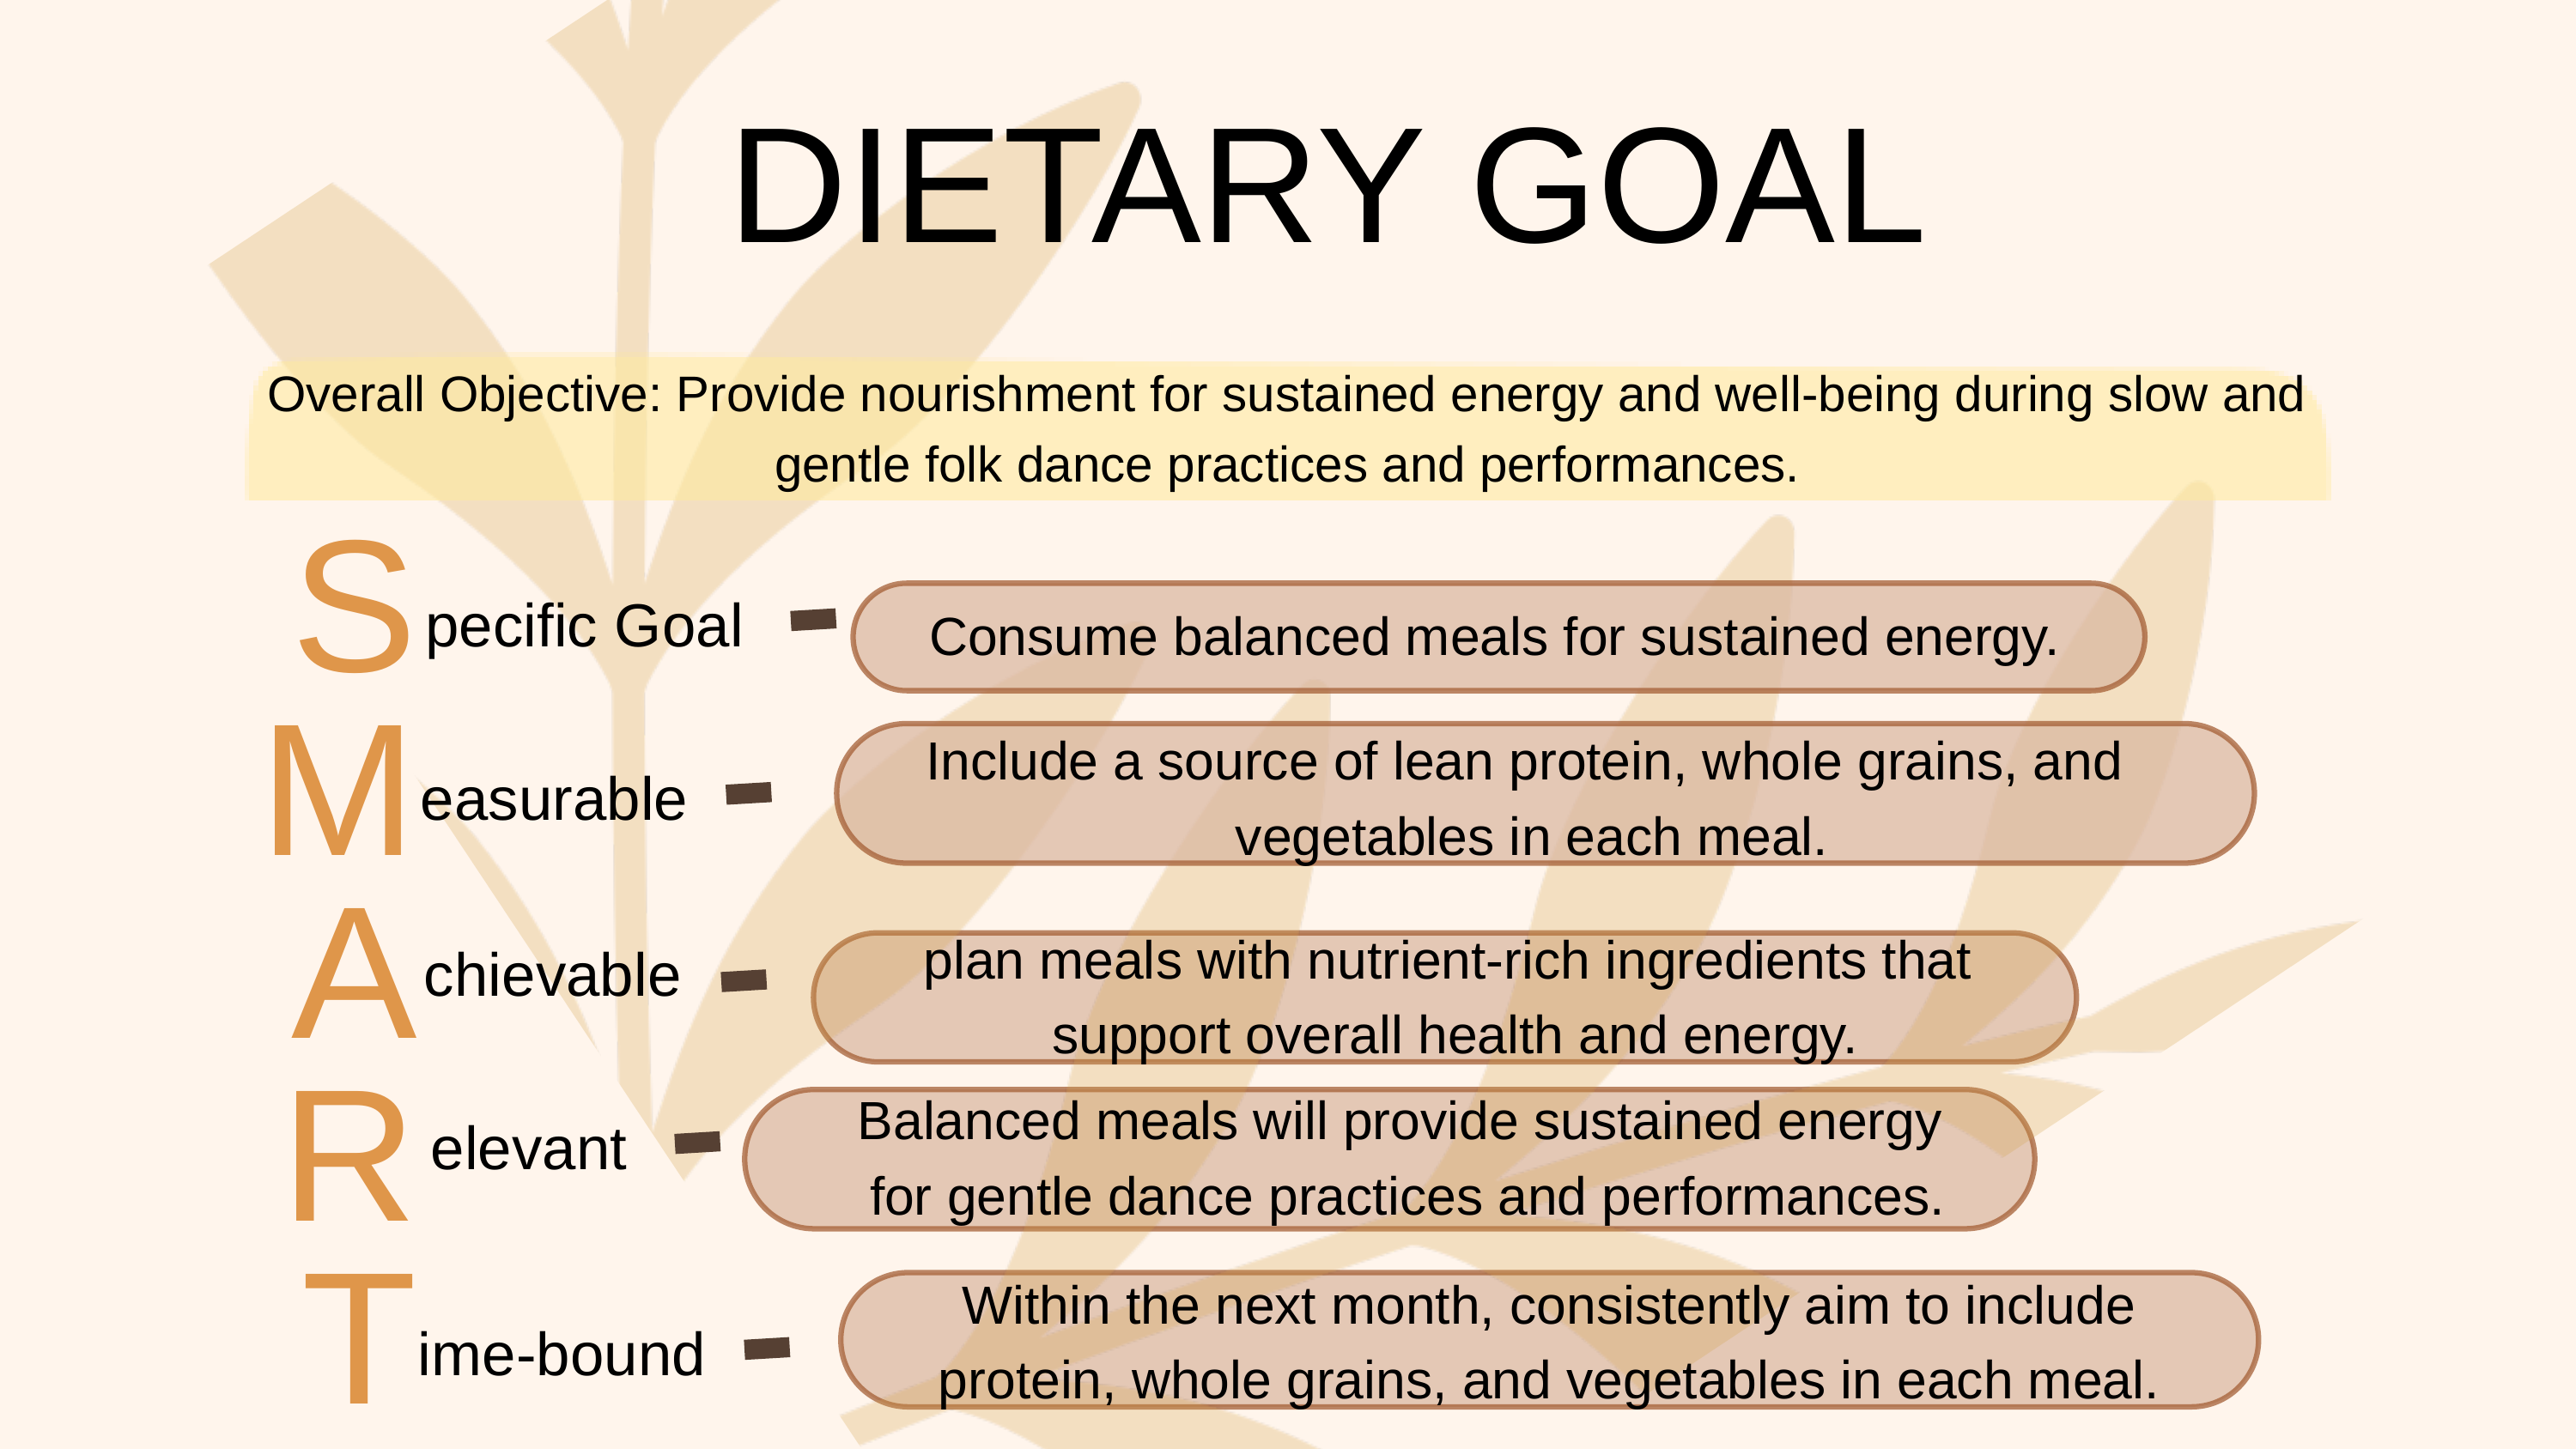

DIETARY GOAL

Overall Objective: Provide nourishment for sustained energy and well-being during slow and gentle folk dance practices and performances.
S
M
A
R
T

pecific Goal

Consume balanced meals for sustained energy.

Include a source of lean protein, whole grains, and
 vegetables in each meal.

easurable

plan meals with nutrient-rich ingredients that
 support overall health and energy.
chievable

Balanced meals will provide sustained energy
for gentle dance practices and performances.

elevant

 Within the next month, consistently aim to include
protein, whole grains, and vegetables in each meal.

ime-bound